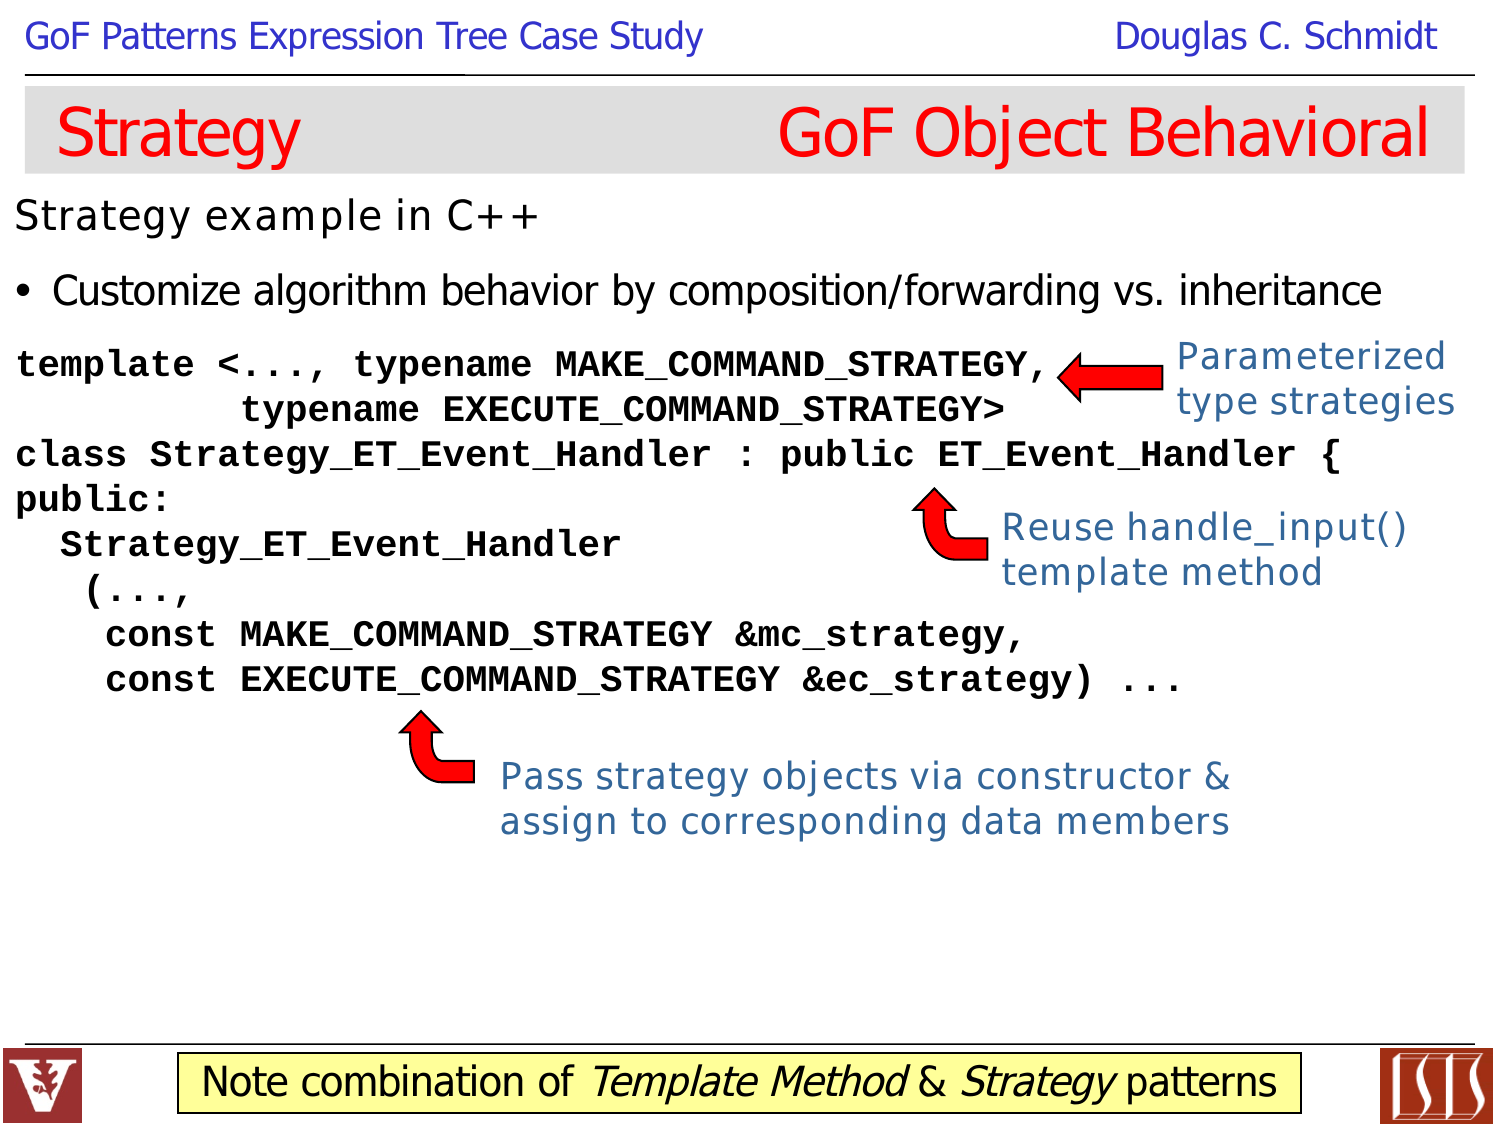

# Strategy                       GoF Object Behavioral
Strategy example in C++
Customize algorithm behavior by composition/forwarding vs. inheritance
template <..., typename MAKE_COMMAND_STRATEGY,
          typename EXECUTE_COMMAND_STRATEGY>
class Strategy_ET_Event_Handler : public ET_Event_Handler {
public:
  Strategy_ET_Event_Handler
   (...,
    const MAKE_COMMAND_STRATEGY &mc_strategy,
    const EXECUTE_COMMAND_STRATEGY &ec_strategy) ...

Parameterized type strategies

Reuse handle_input() template method

Pass strategy objects via constructor & assign to corresponding data members
Note combination of Template Method & Strategy patterns